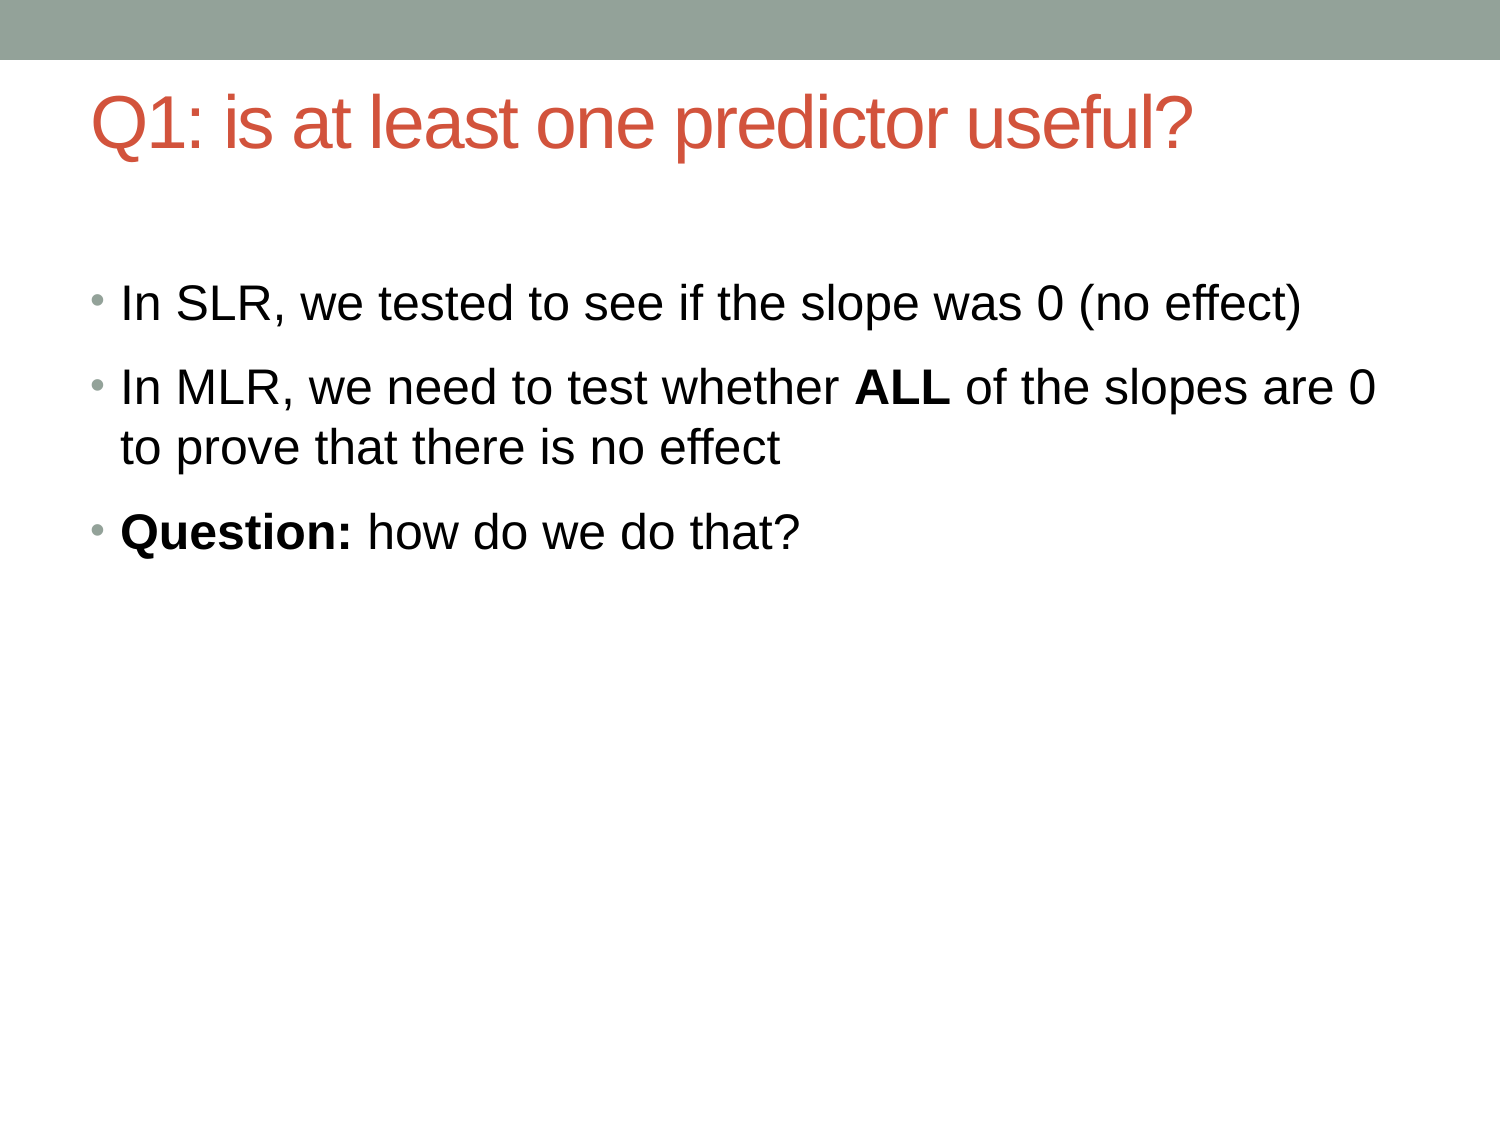

# Q1: is at least one predictor useful?
In SLR, we tested to see if the slope was 0 (no effect)
In MLR, we need to test whether ALL of the slopes are 0 to prove that there is no effect
Question: how do we do that?